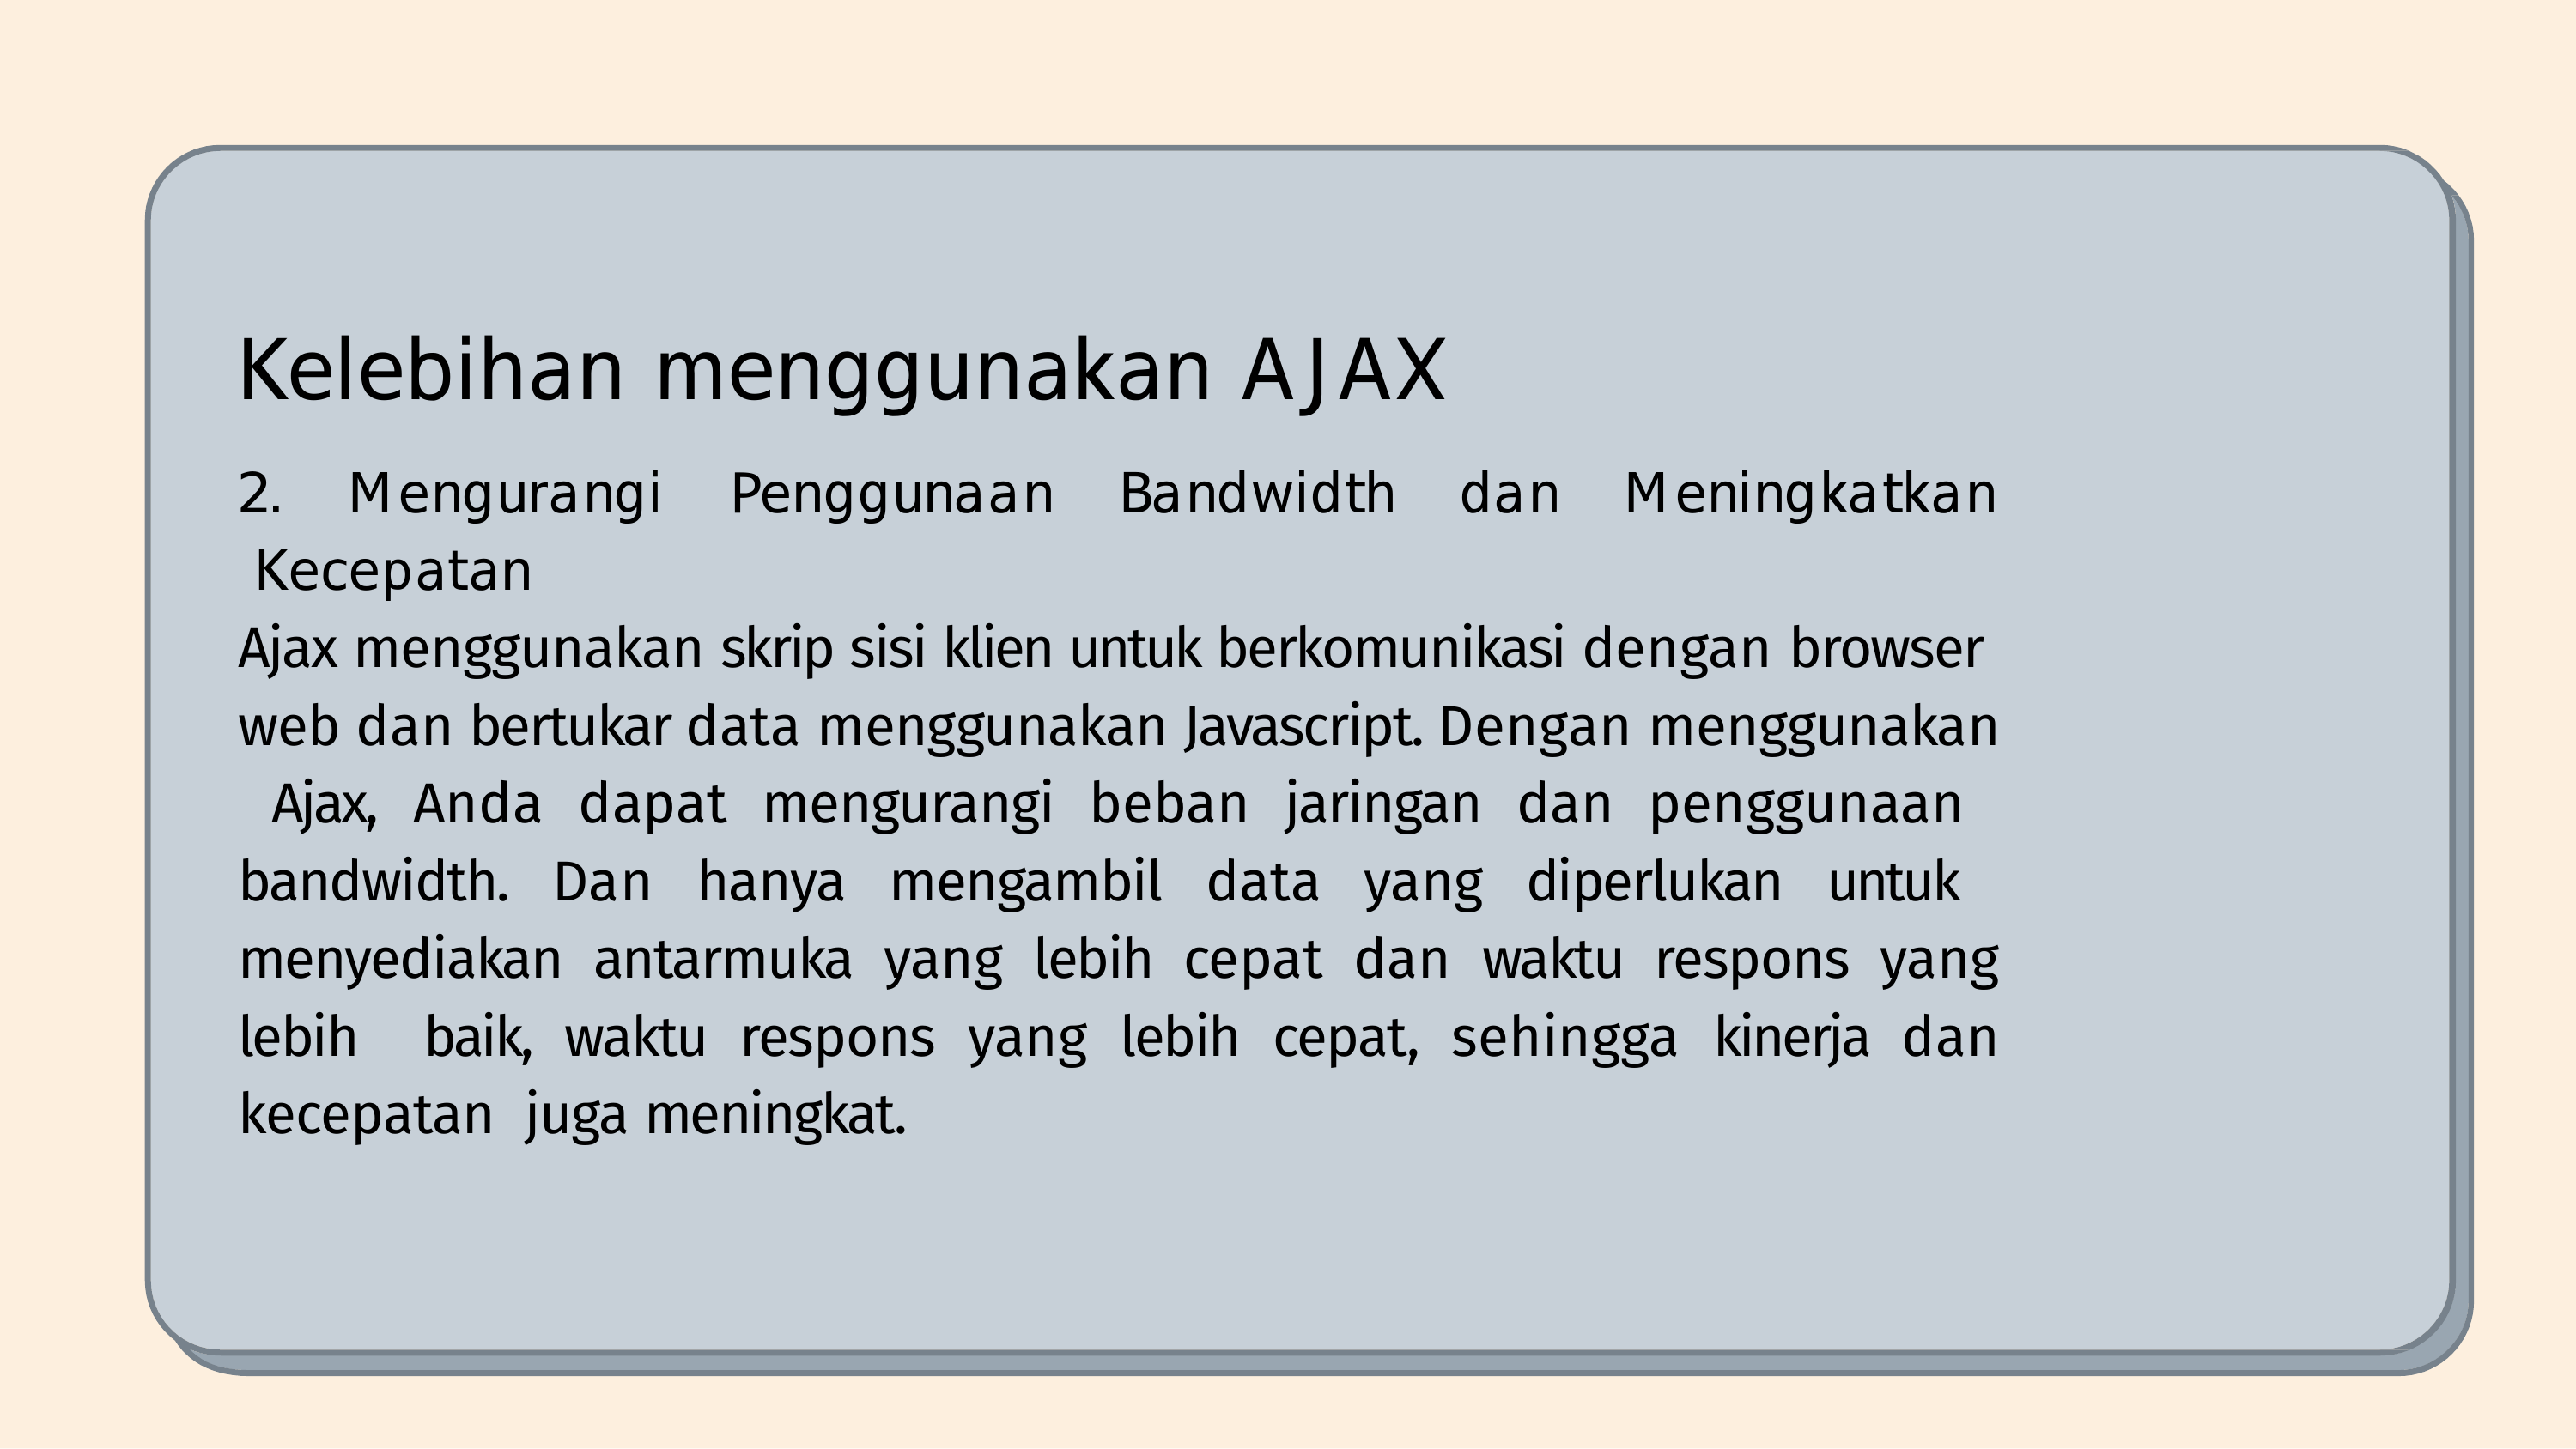

# Kelebihan menggunakan AJAX
2.	Mengurangi	Penggunaan	Bandwidth	dan	Meningkatkan  Kecepatan
Ajax menggunakan skrip sisi klien untuk berkomunikasi dengan browser  web dan bertukar data menggunakan Javascript. Dengan menggunakan  Ajax, Anda dapat mengurangi beban jaringan dan penggunaan  bandwidth. Dan hanya mengambil data yang diperlukan untuk  menyediakan antarmuka yang lebih cepat dan waktu respons yang lebih  baik, waktu respons yang lebih cepat, sehingga kinerja dan kecepatan  juga meningkat.